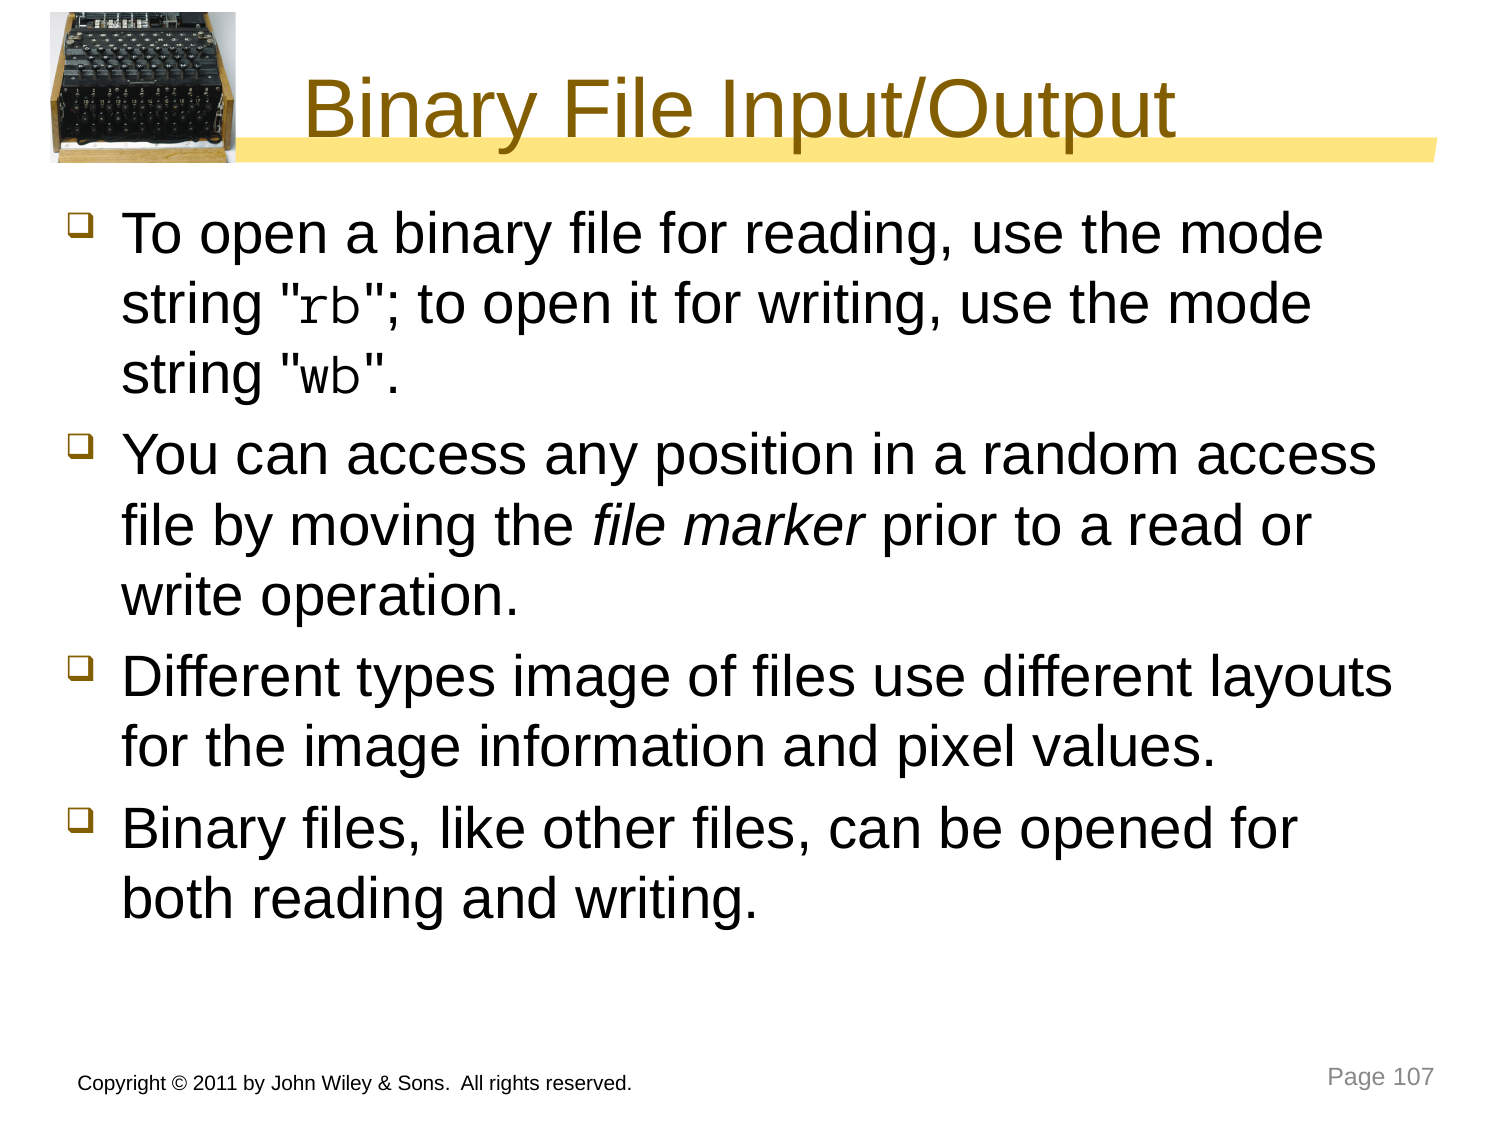

# Binary File Input/Output
To open a binary file for reading, use the mode string "rb"; to open it for writing, use the mode string "wb".
You can access any position in a random access file by moving the file marker prior to a read or write operation.
Different types image of files use different layouts for the image information and pixel values.
Binary files, like other files, can be opened for both reading and writing.

Copyright © 2011 by John Wiley & Sons.  All rights reserved.
Page 107